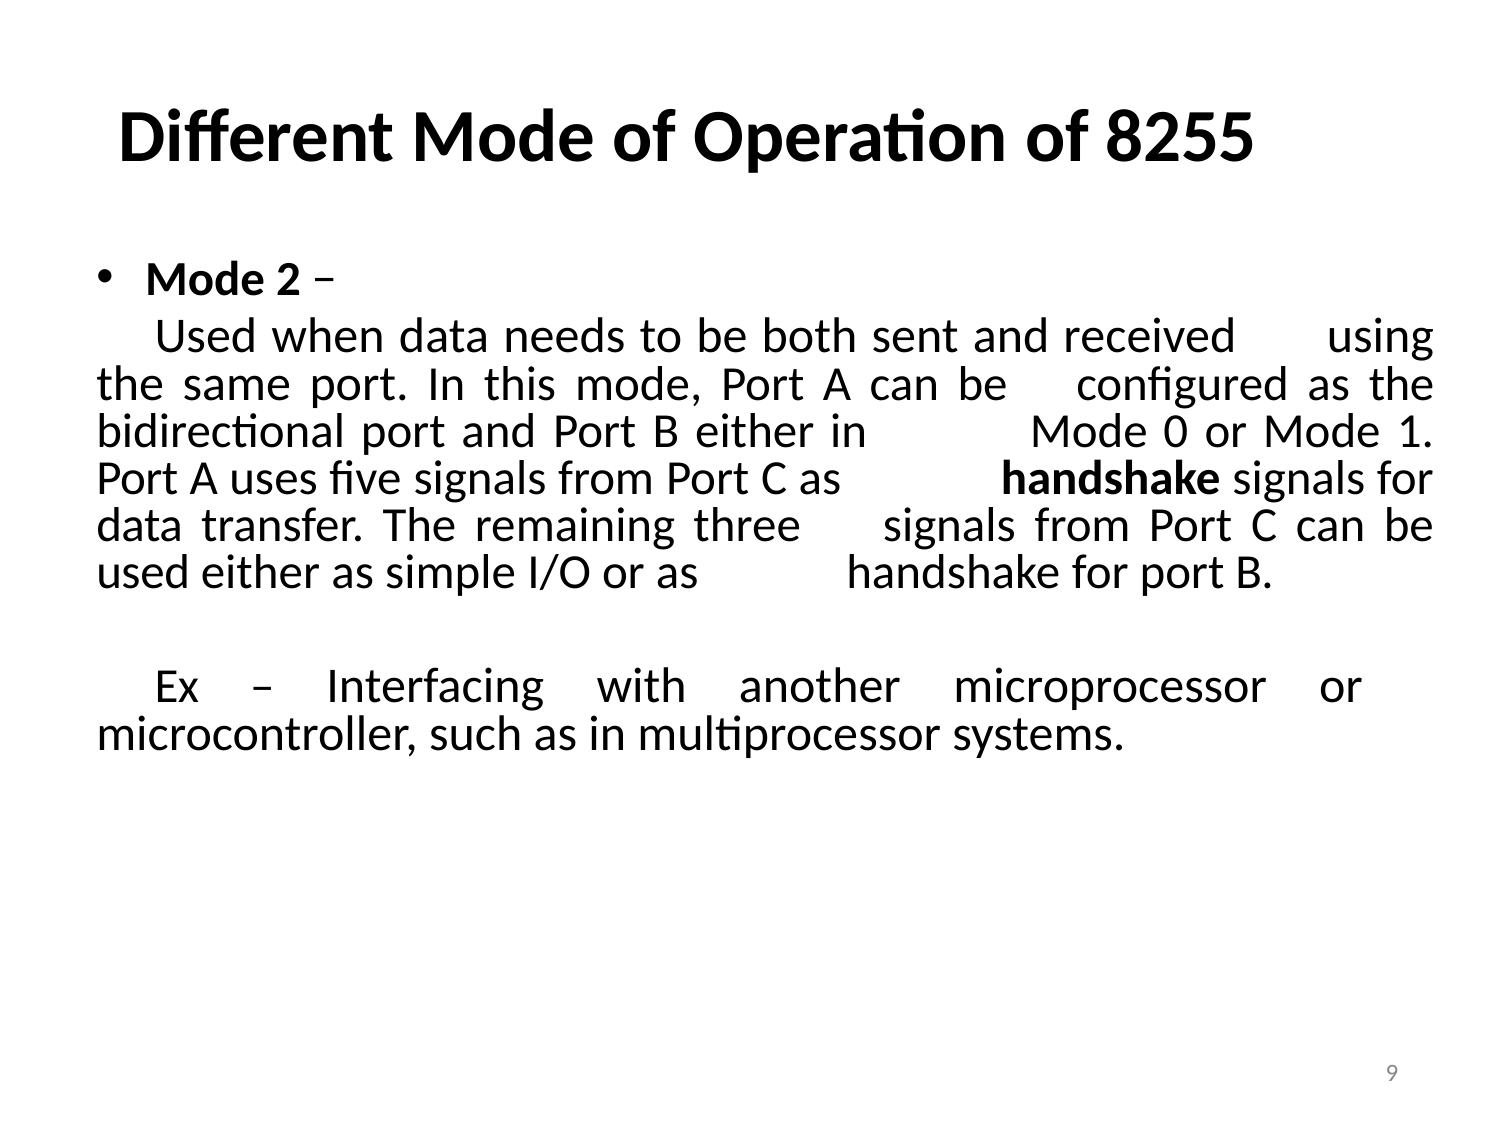

# Different Mode of Operation of 8255
Mode 2 −
	Used when data needs to be both sent and received 	using the same port. In this mode, Port A can be  	configured as the bidirectional port and Port B either in 	Mode 0 or Mode 1. Port A uses five signals from Port C as 	handshake signals for data transfer. The remaining three 	signals from Port C can be used either as simple I/O or as 	handshake for port B.

	Ex – Interfacing with another microprocessor or 	microcontroller, such as in multiprocessor systems.
9